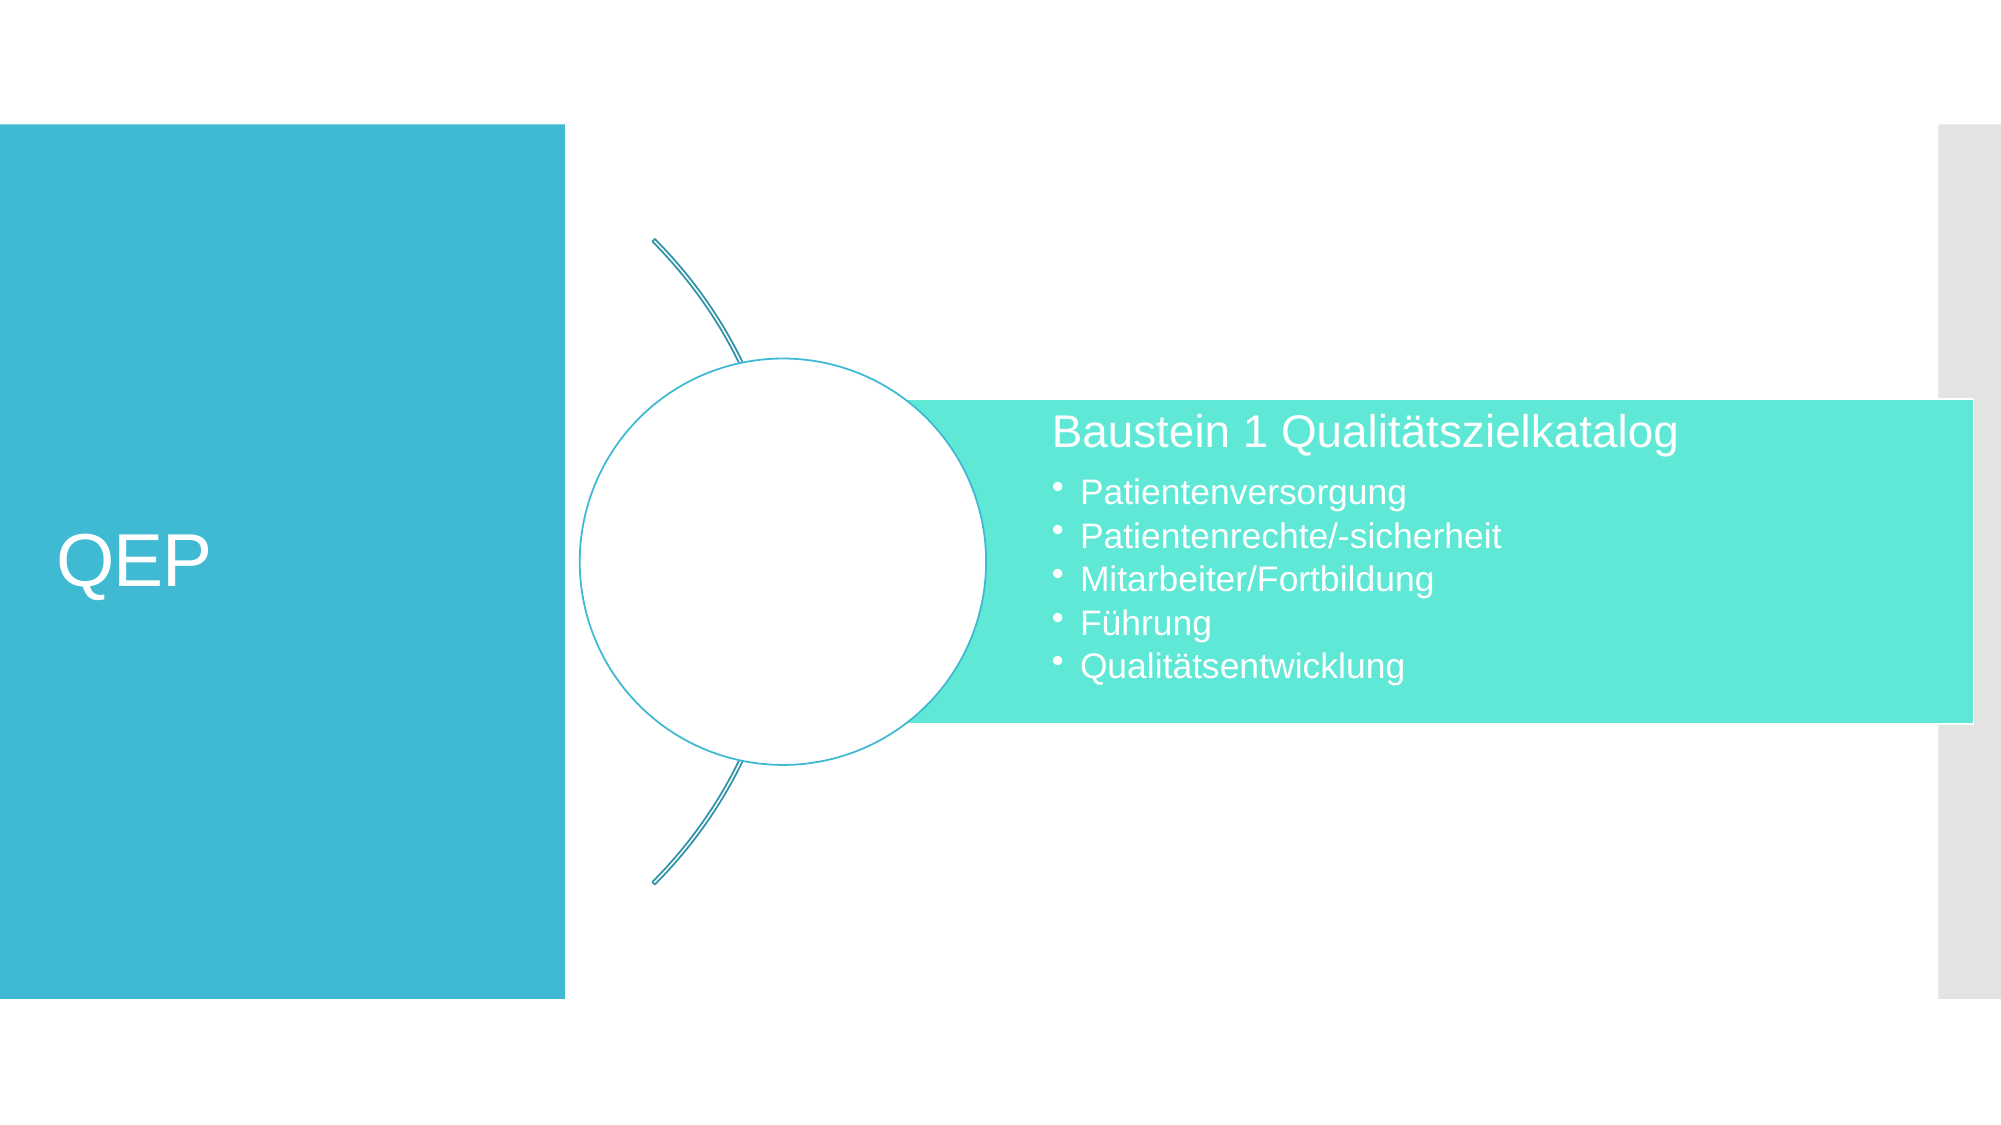

# QEP
Baustein 1 Qualitätszielkatalog
Patientenversorgung
Patientenrechte/-sicherheit
Mitarbeiter/Fortbildung
Führung
Qualitätsentwicklung